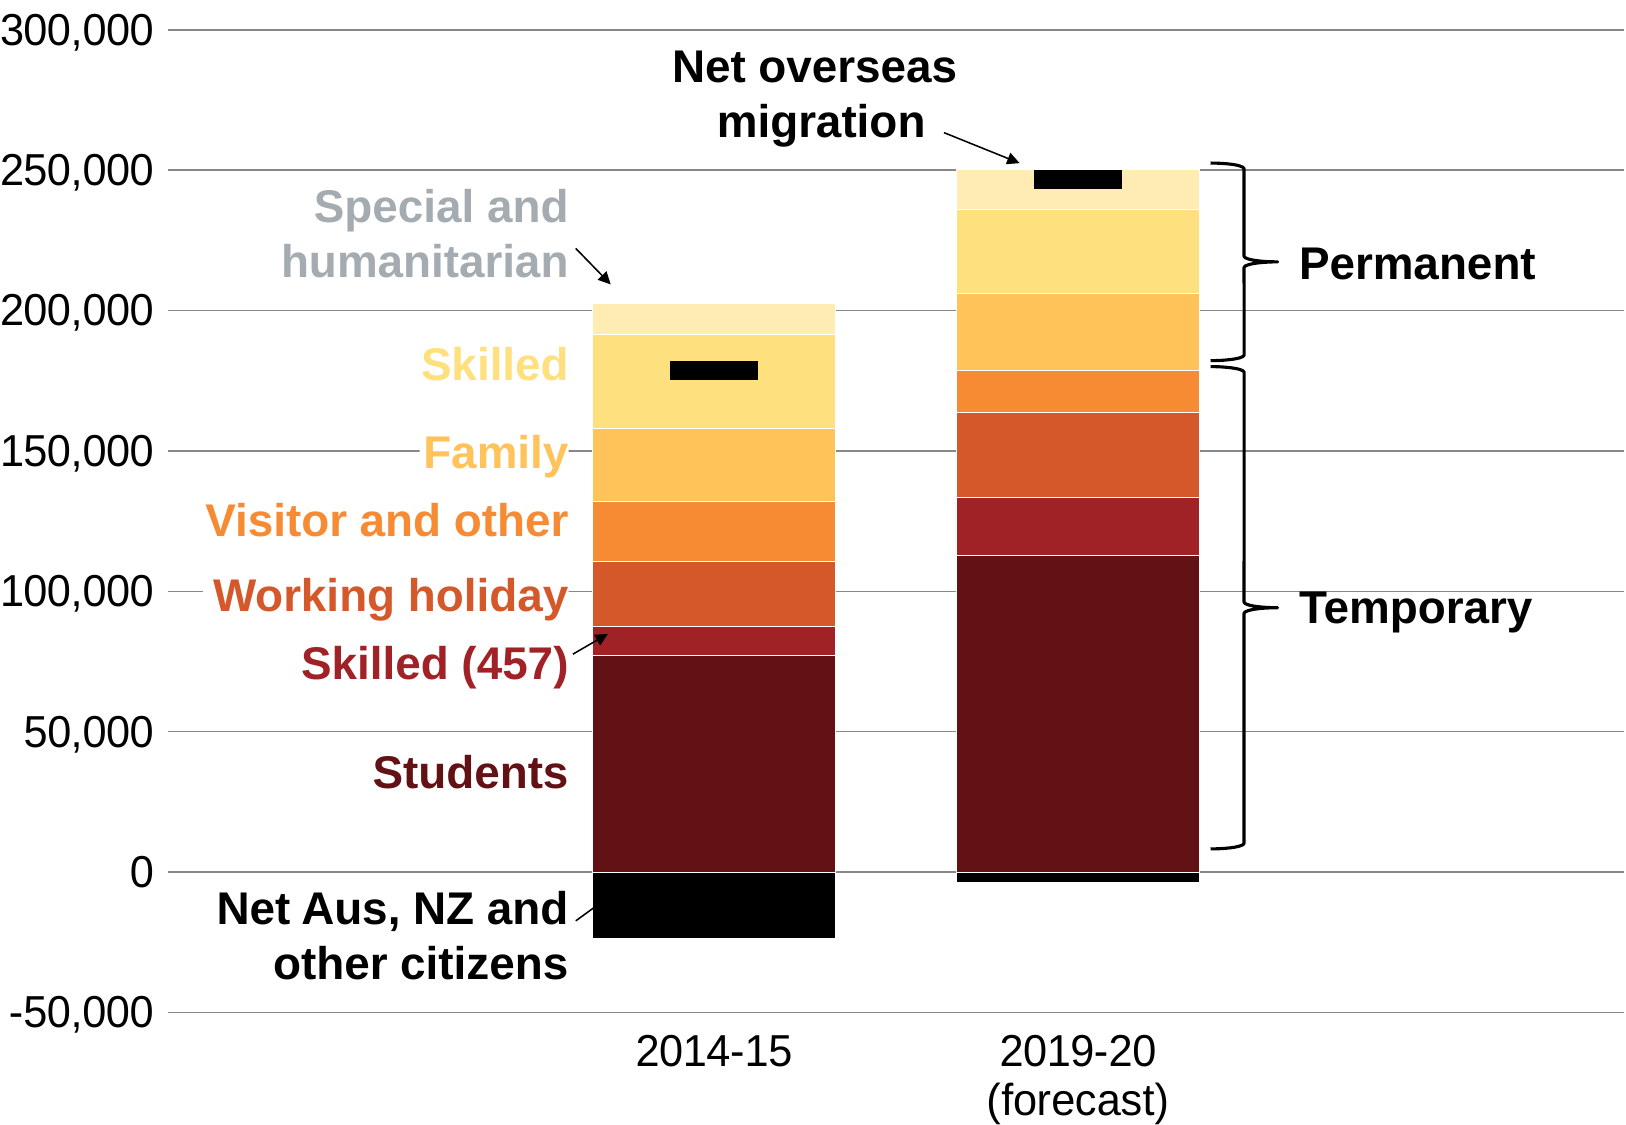

### Chart

| Category | Students | Temporary work skilled (subclass 457) | Working Holiday | Visitor and other temporary visas | Family | Skill | Special Eligibility and humanitarian + Other  | Net Australia, New Zealand and Other citizens | Total |
|---|---|---|---|---|---|---|---|---|---|
| blank1 | None | None | None | None | None | None | None | None | None |
| 2014-15 | 77220.0 | 10260.0 | 23300.0 | 21060.0 | 26140.0 | 33590.0 | 10780.0 | -23720.0 | 178580.0 |
| 2019-20
(forecast) | 112800.0 | 20700.0 | 30300.0 | 15000.0 | 27200.0 | 29900.0 | 14500.0 | -3800.0 | 246700.0 |
| Blank | None | None | None | None | None | None | None | None | None |
Net overseas
migration

Special and humanitarian
Permanent
Skilled

Family
Visitor and other
Working holiday
Temporary
Skilled (457)
Students
Net Aus, NZ and other citizens